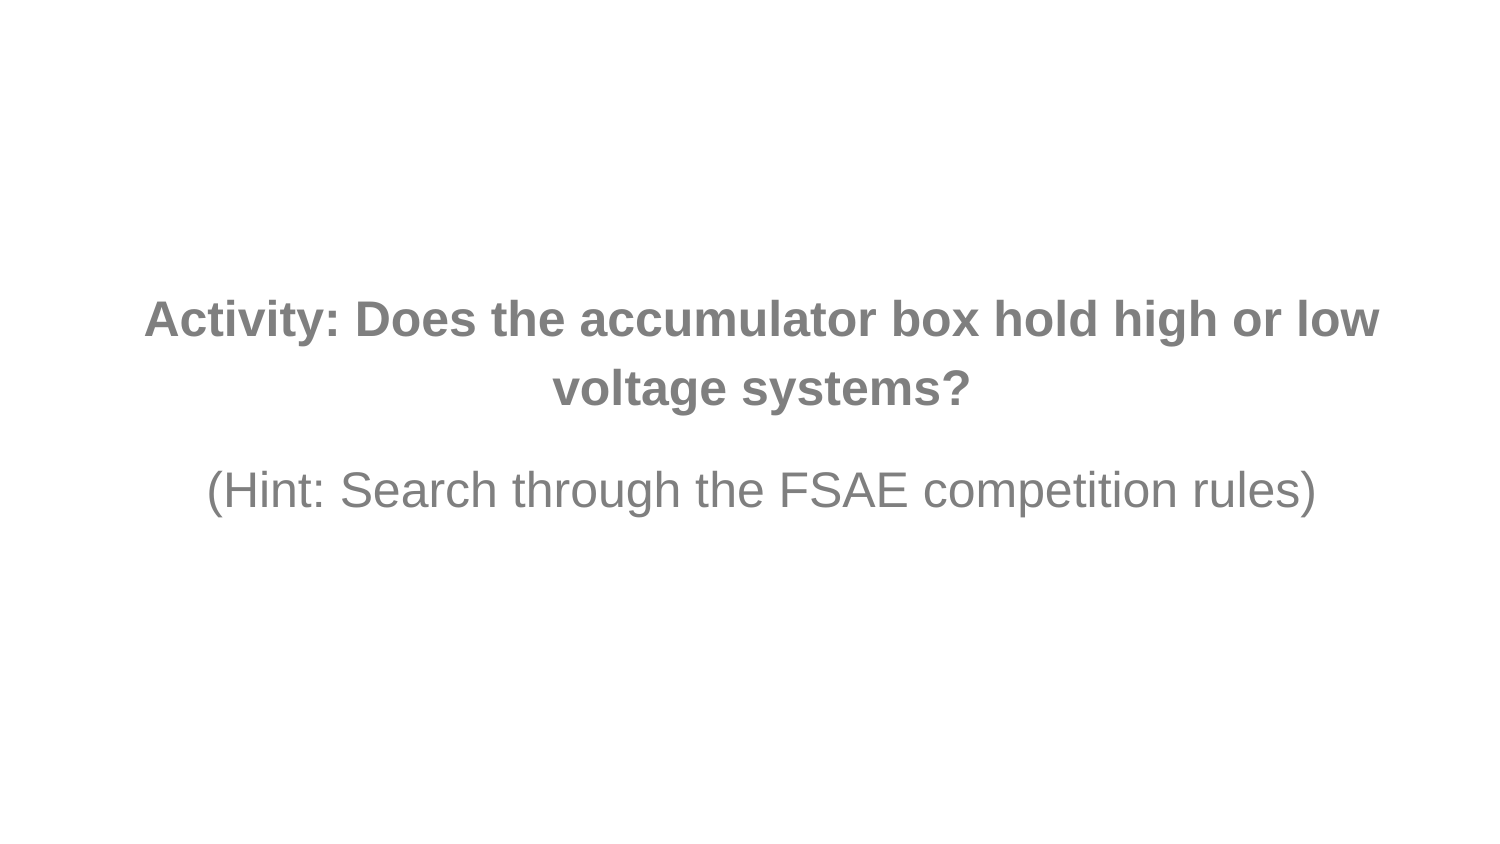

Activity: Does the accumulator box hold high or low voltage systems?
(Hint: Search through the FSAE competition rules)